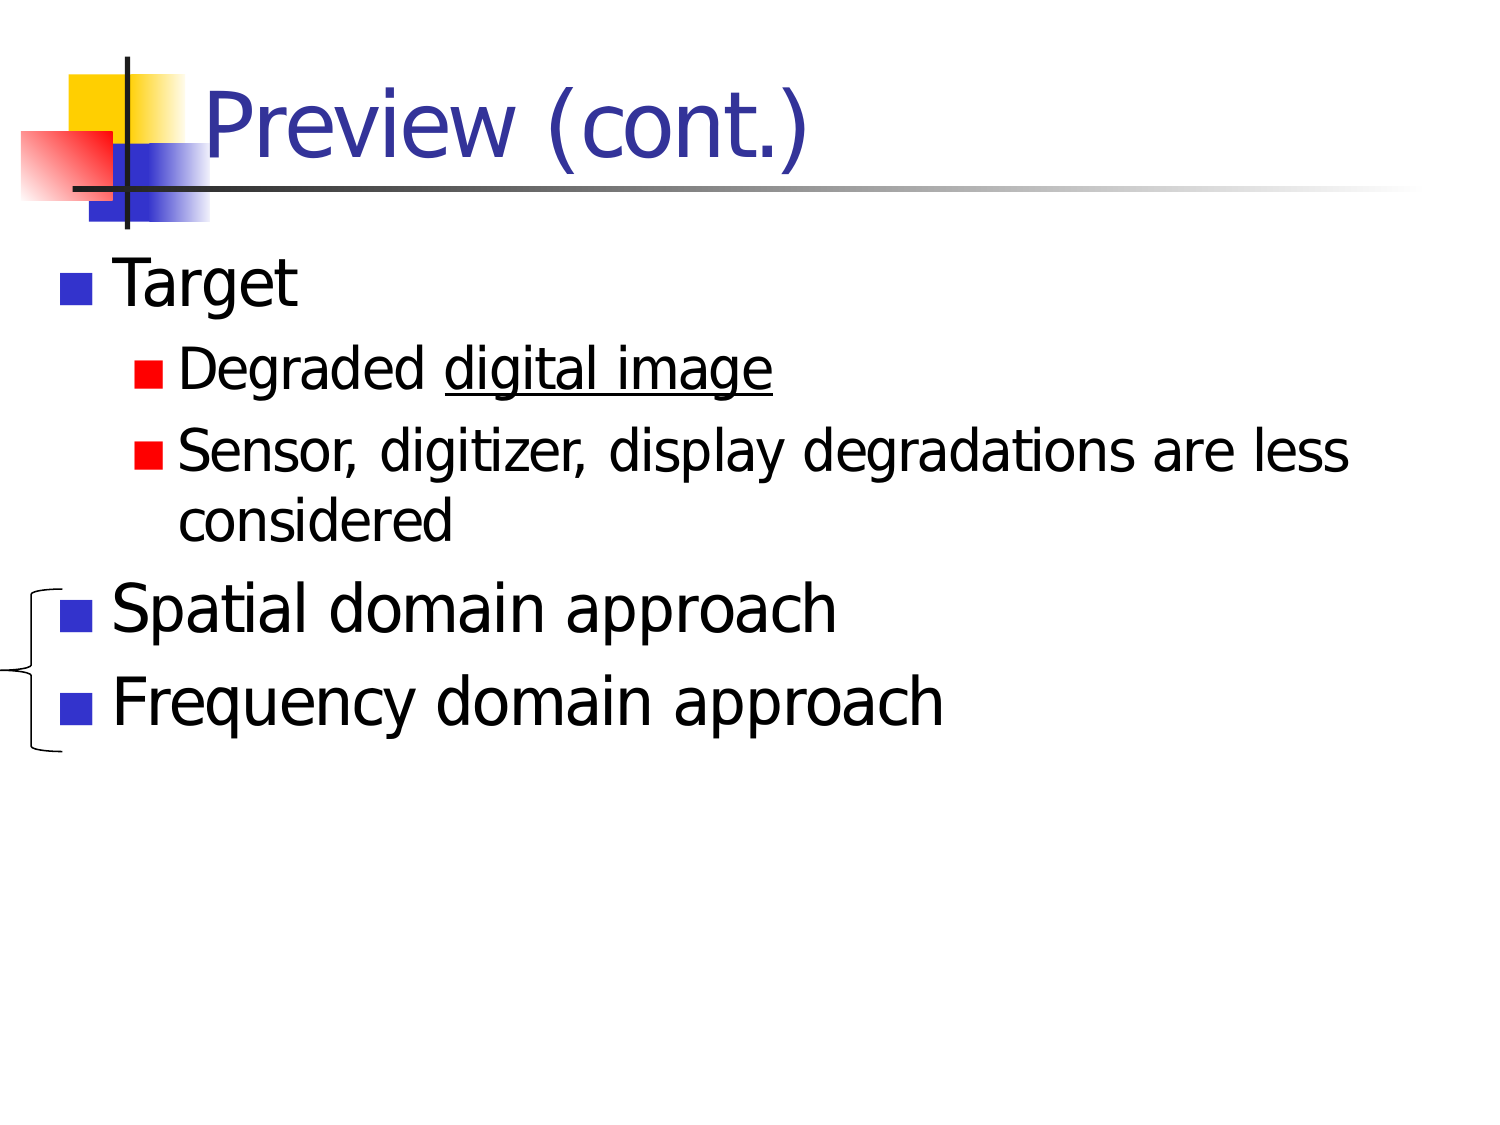

# Preview (cont.)
Target
Degraded digital image
Sensor, digitizer, display degradations are less considered
Spatial domain approach
Frequency domain approach